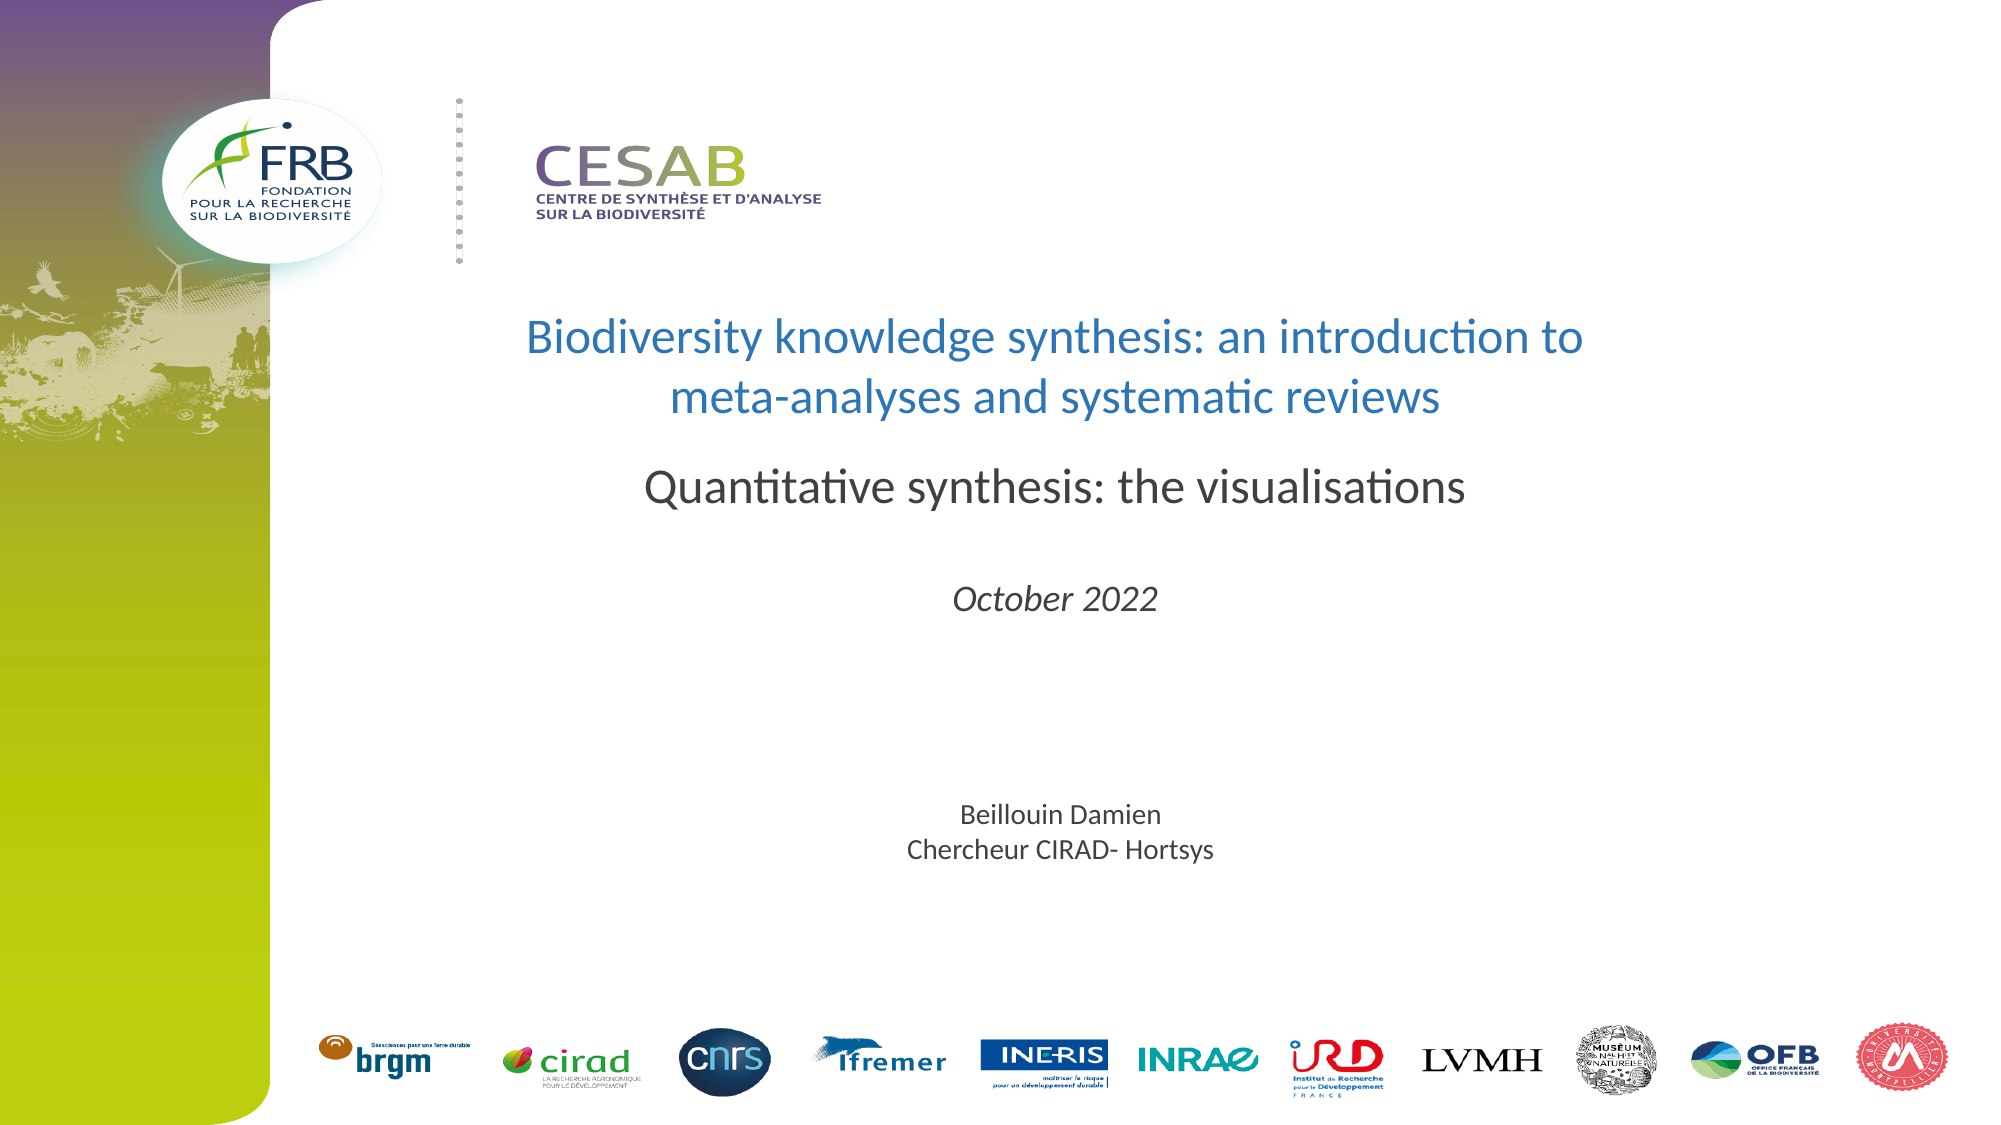

Biodiversity knowledge synthesis: an introduction to meta-analyses and systematic reviews
Quantitative synthesis: the visualisations

October 2022
Beillouin Damien
Chercheur CIRAD- Hortsys